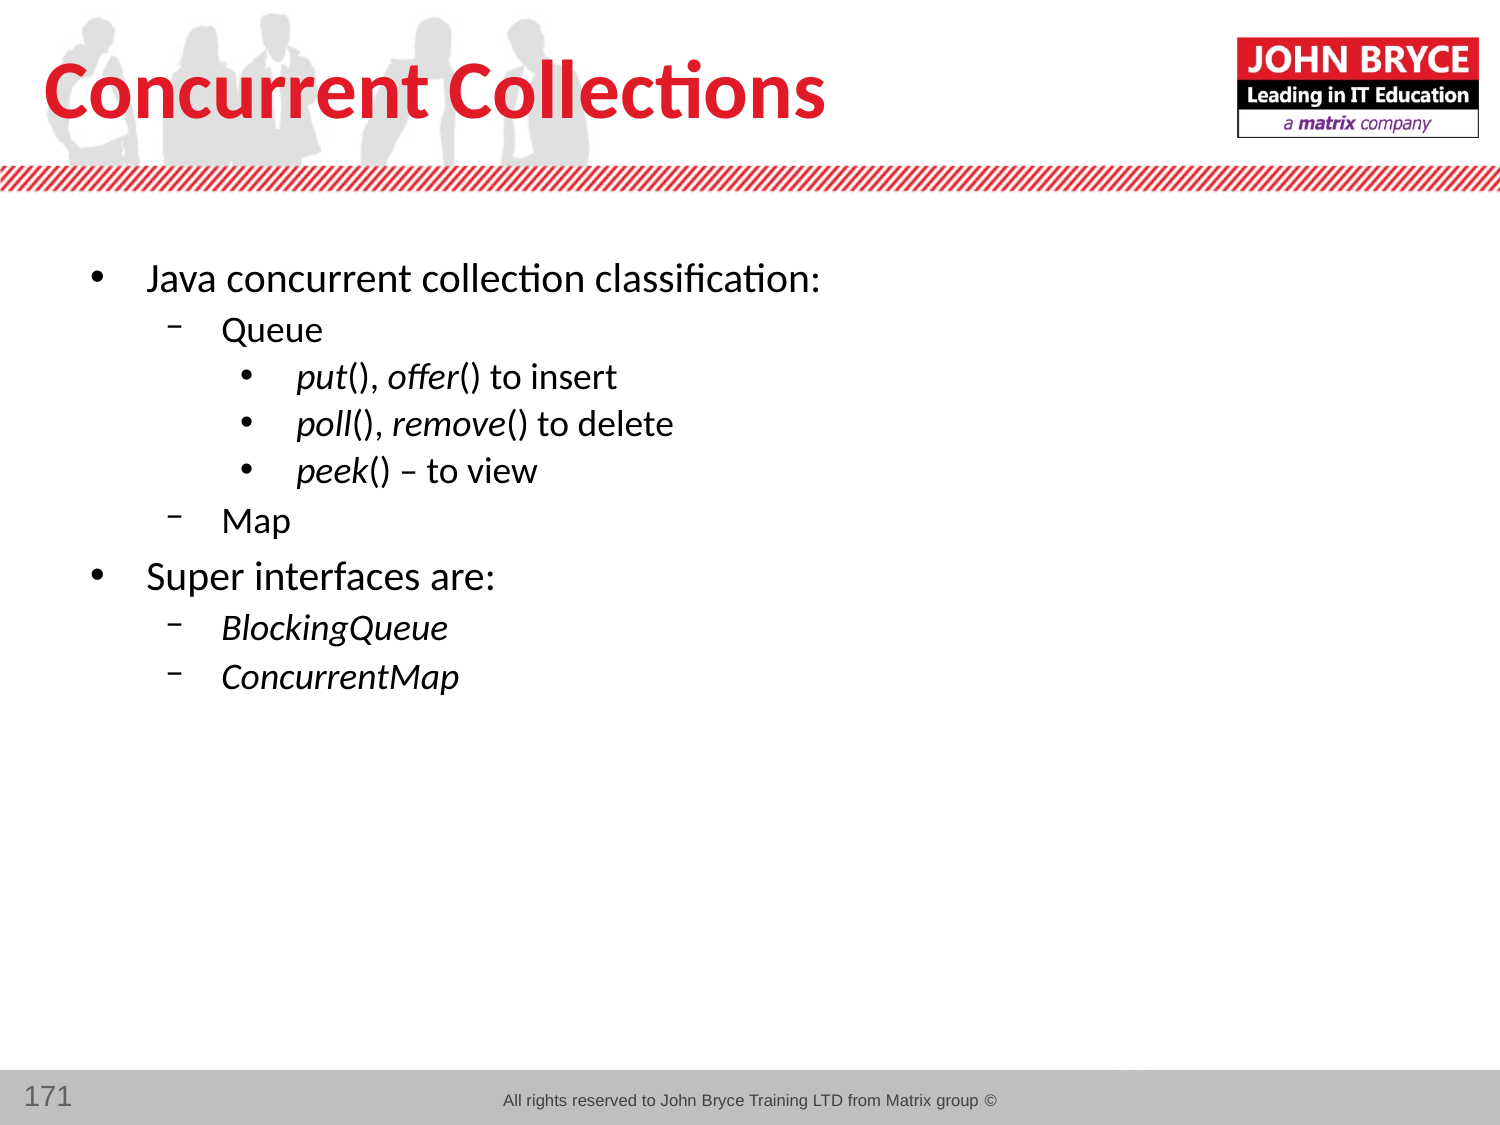

# Concurrent Collections
Java concurrent collection classification:
Queue
put(), offer() to insert
poll(), remove() to delete
peek() – to view
Map
Super interfaces are:
BlockingQueue
ConcurrentMap